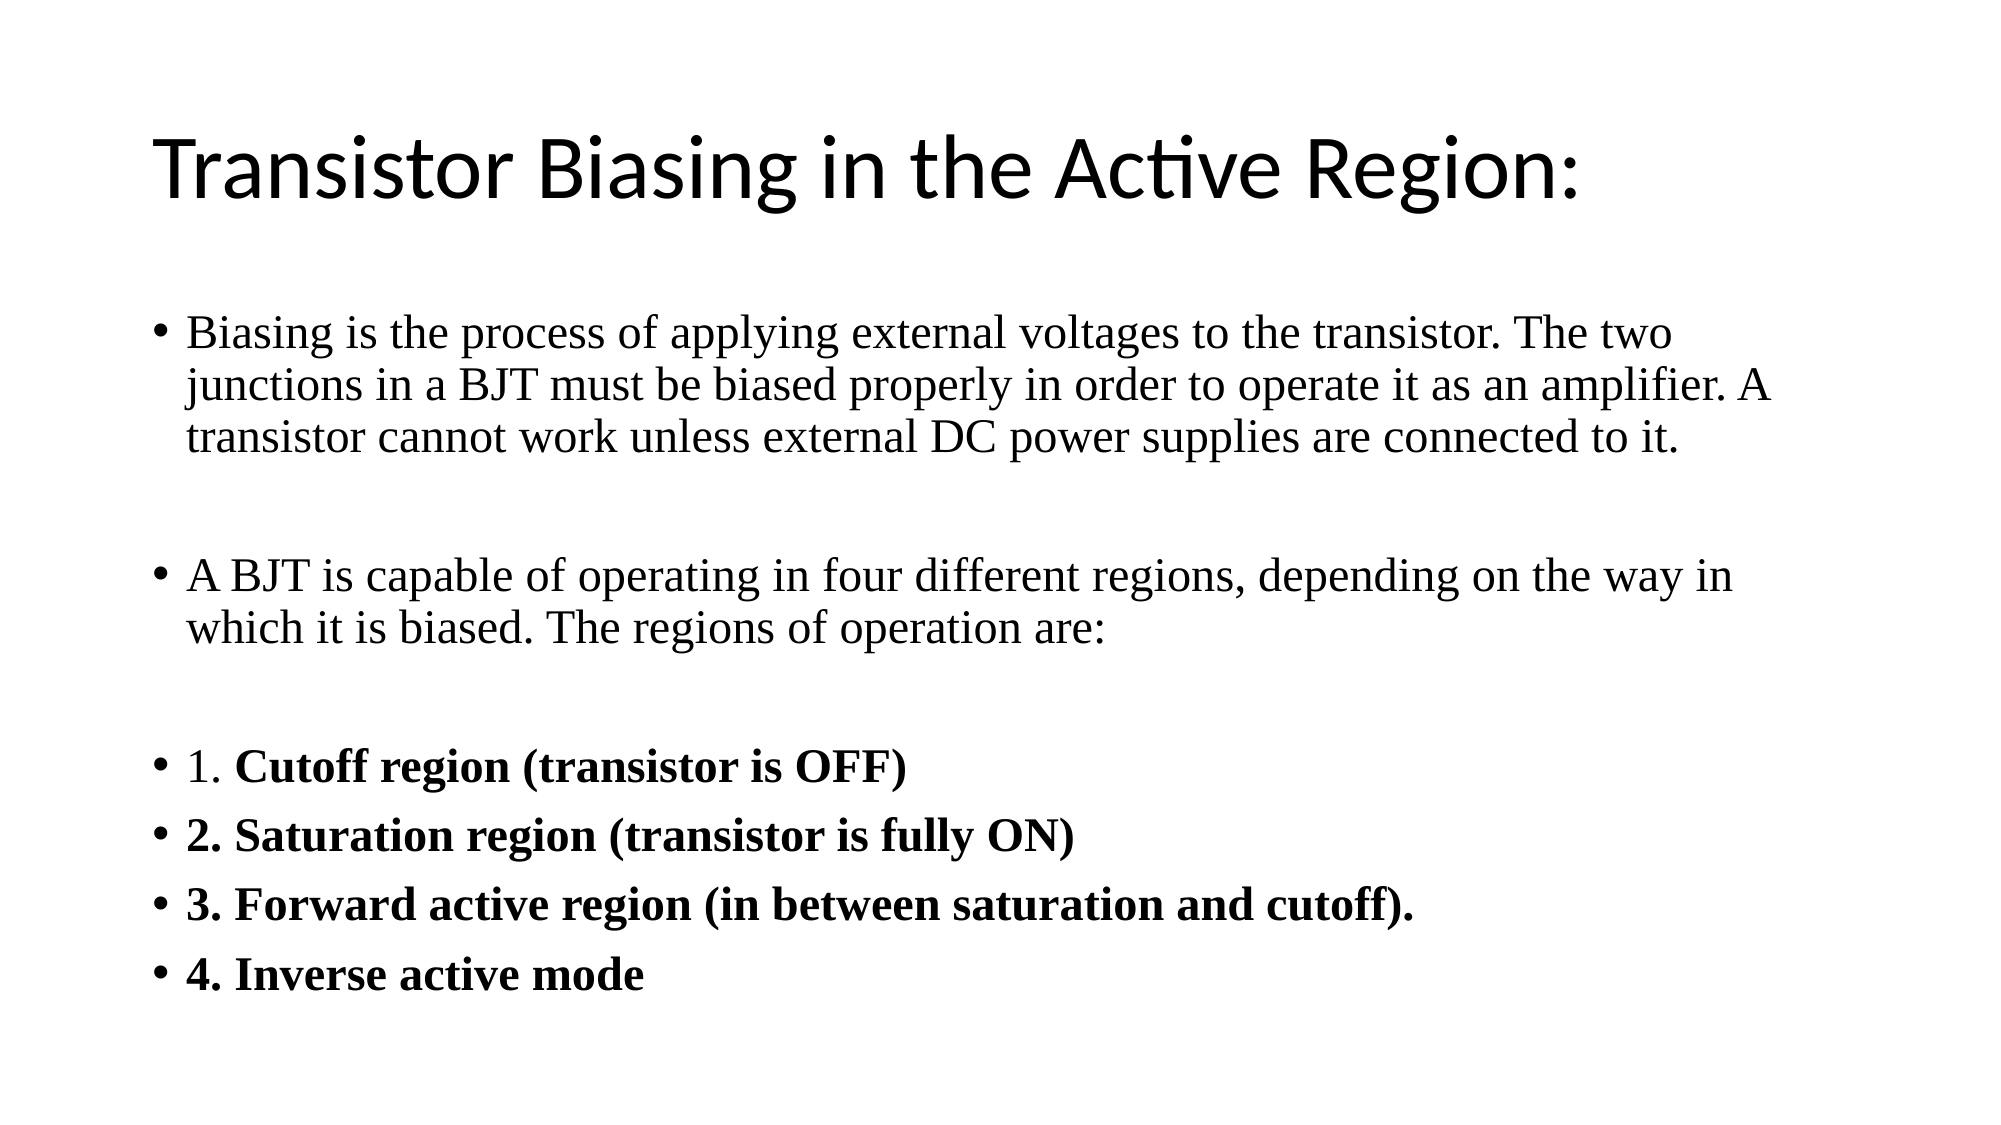

# Transistor Biasing in the Active Region:
Biasing is the process of applying external voltages to the transistor. The two junctions in a BJT must be biased properly in order to operate it as an amplifier. A transistor cannot work unless external DC power supplies are connected to it.

A BJT is capable of operating in four different regions, depending on the way in which it is biased. The regions of operation are:

1. Cutoff region (transistor is OFF)
2. Saturation region (transistor is fully ON)
3. Forward active region (in between saturation and cutoff).
4. Inverse active mode